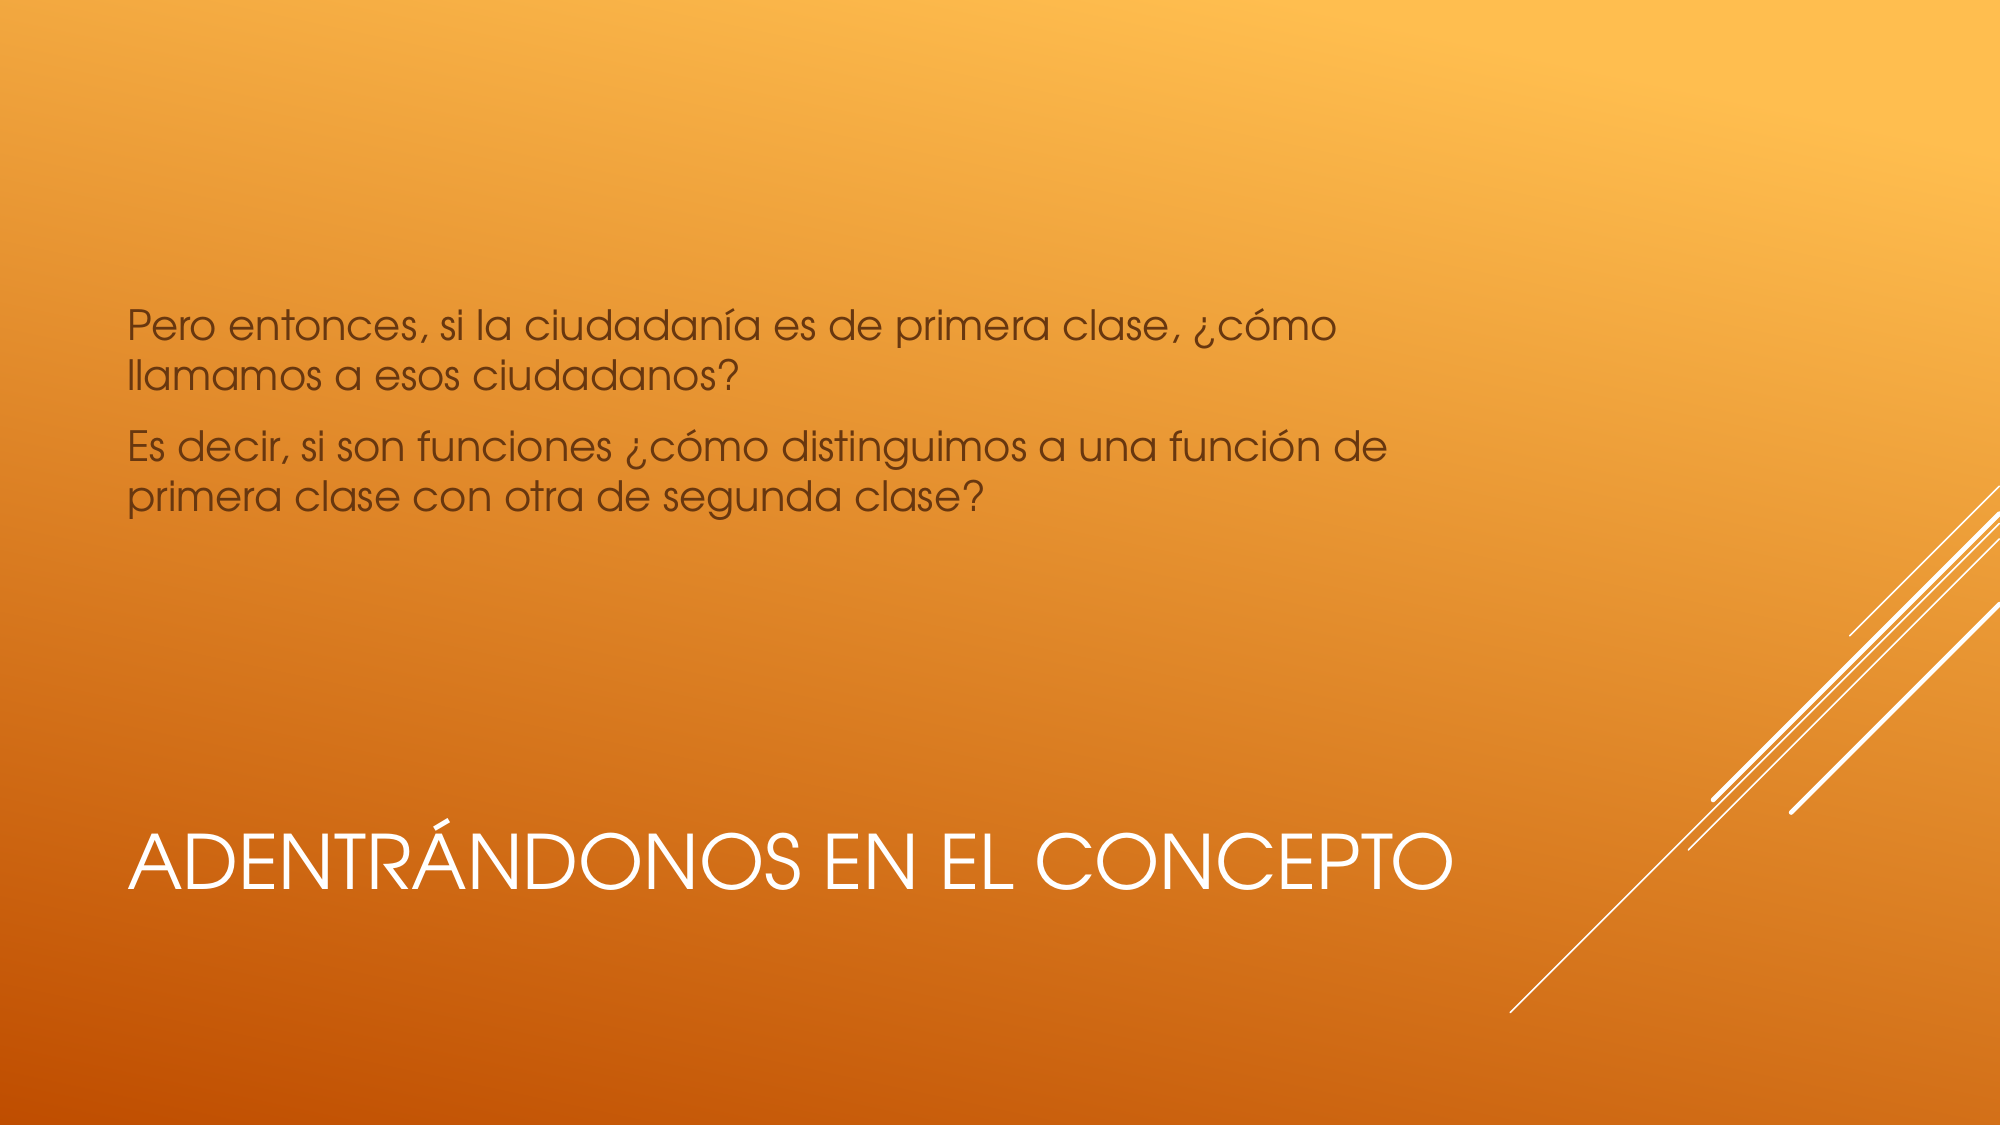

Pero entonces, si la ciudadanía es de primera clase, ¿cómo llamamos a esos ciudadanos?
Es decir, si son funciones ¿cómo distinguimos a una función de primera clase con otra de segunda clase?
# Adentrándonos en el concepto